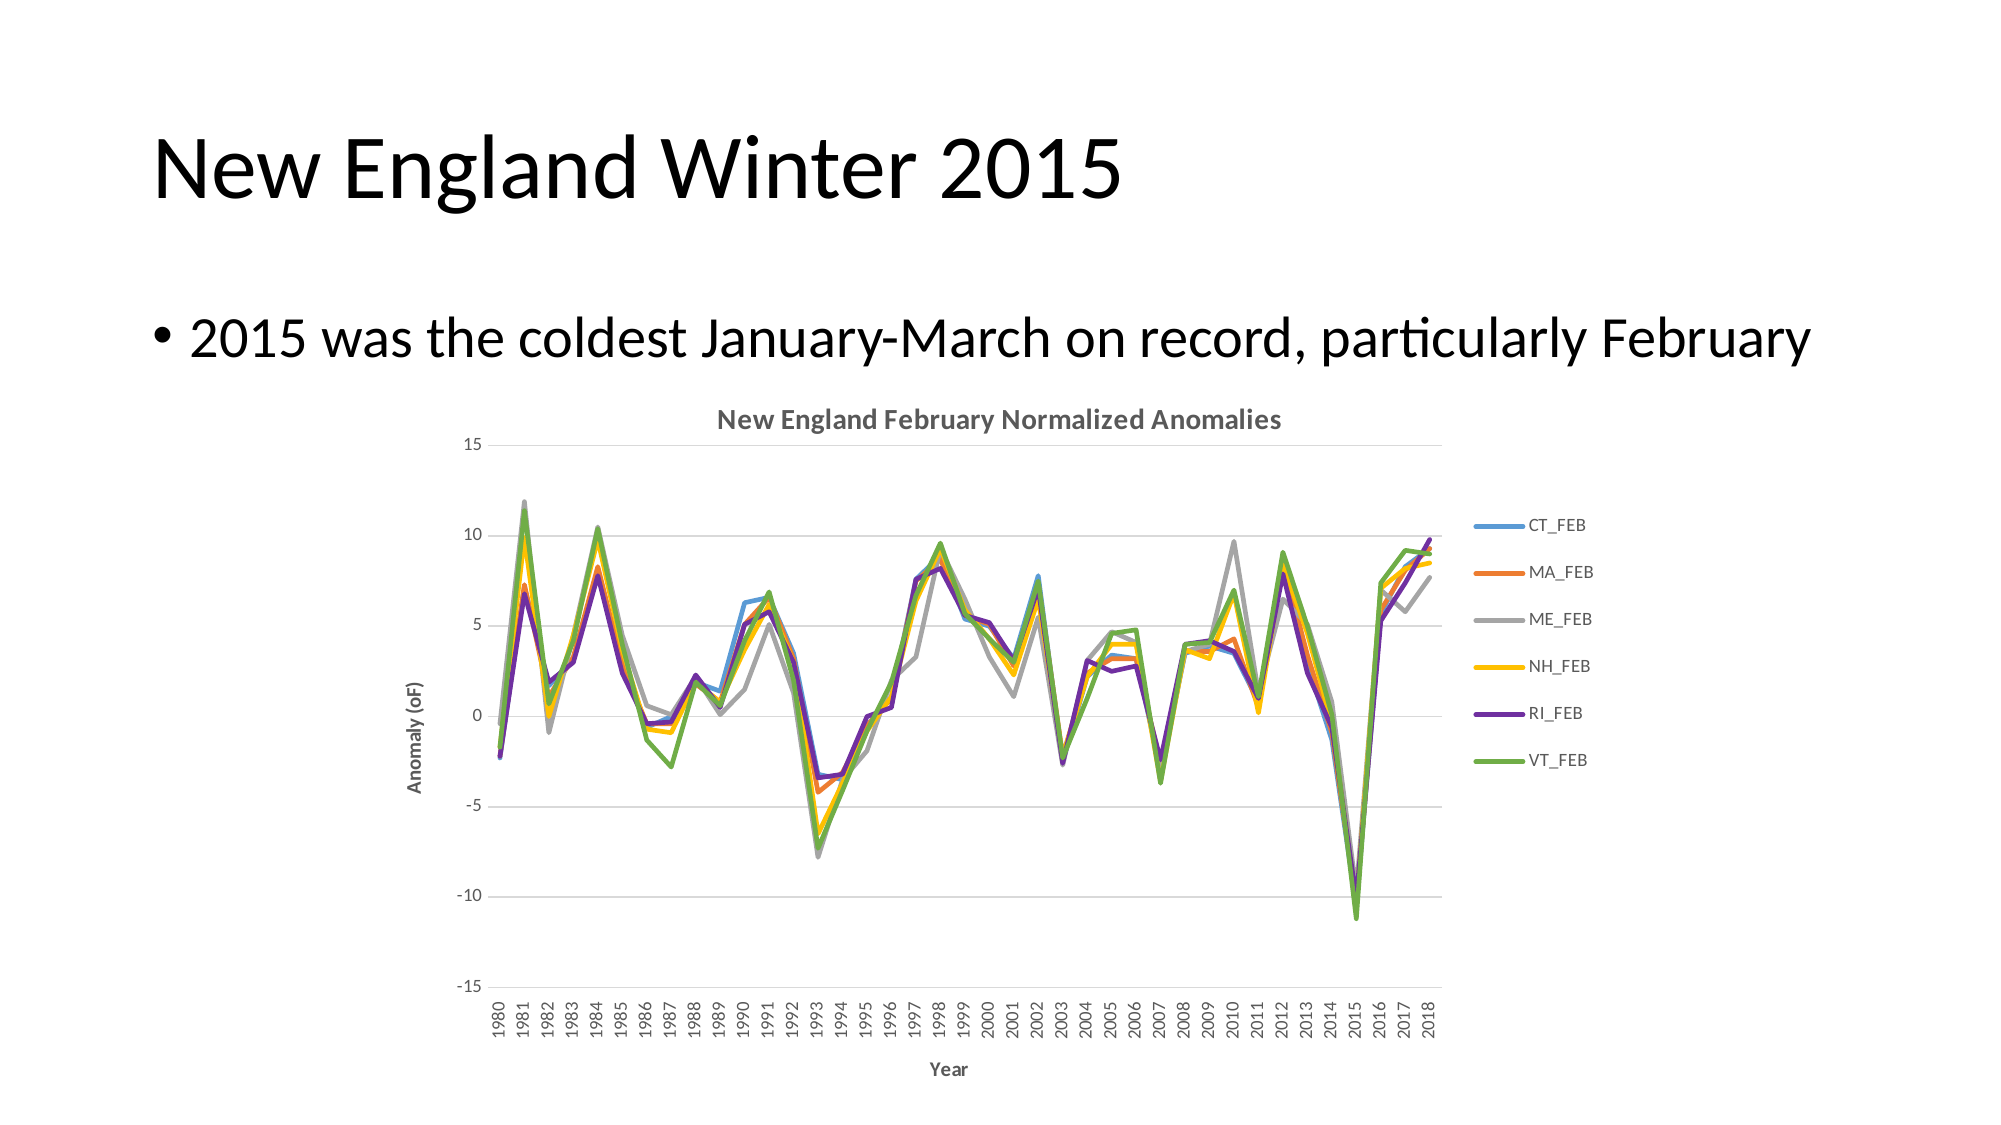

# New England Winter 2015
2015 was the coldest January-March on record, particularly February

### Chart: New England February Normalized Anomalies

| Category | CT_FEB | MA_FEB | ME_FEB | NH_FEB | RI_FEB | VT_FEB |
|---|---|---|---|---|---|---|
| 1980 | -2.3 | -2.2 | -0.4 | -1.7 | -2.2 | -1.7 |
| 1981 | 7.2 | 7.3 | 11.9 | 9.9 | 6.8 | 11.4 |
| 1982 | 1.7 | 1.1 | -0.9 | 0.0 | 1.9 | 0.7 |
| 1983 | 3.2 | 3.3 | 4.5 | 4.5 | 3.0 | 4.2 |
| 1984 | 8.0 | 8.3 | 10.5 | 9.8 | 7.8 | 10.4 |
| 1985 | 2.8 | 2.9 | 4.5 | 3.7 | 2.4 | 4.0 |
| 1986 | -0.6 | -0.4 | 0.6 | -0.7 | -0.4 | -1.3 |
| 1987 | 0.0 | -0.4 | 0.1 | -0.9 | -0.3 | -2.8 |
| 1988 | 1.9 | 1.8 | 2.2 | 1.9 | 2.3 | 1.9 |
| 1989 | 1.4 | 0.8 | 0.1 | 0.8 | 0.5 | 0.6 |
| 1990 | 6.3 | 5.1 | 1.5 | 3.7 | 5.1 | 4.2 |
| 1991 | 6.6 | 6.6 | 5.1 | 6.2 | 5.8 | 6.9 |
| 1992 | 3.5 | 3.2 | 1.3 | 3.0 | 3.0 | 2.0 |
| 1993 | -3.2 | -4.2 | -7.8 | -6.5 | -3.4 | -7.3 |
| 1994 | -3.5 | -3.1 | -3.5 | -3.7 | -3.2 | -4.1 |
| 1995 | -0.5 | -0.5 | -1.9 | -0.8 | 0.0 | -0.8 |
| 1996 | 1.1 | 1.0 | 2.0 | 1.1 | 0.5 | 1.9 |
| 1997 | 7.6 | 7.5 | 3.3 | 6.4 | 7.6 | 6.7 |
| 1998 | 8.9 | 8.7 | 9.3 | 9.3 | 8.2 | 9.6 |
| 1999 | 5.4 | 5.6 | 6.5 | 5.9 | 5.6 | 5.7 |
| 2000 | 5.0 | 5.1 | 3.3 | 4.3 | 5.2 | 4.3 |
| 2001 | 3.2 | 2.8 | 1.1 | 2.3 | 3.1 | 3.0 |
| 2002 | 7.8 | 7.4 | 5.5 | 6.5 | 7.1 | 7.5 |
| 2003 | -2.5 | -2.2 | -2.7 | -2.2 | -2.6 | -2.3 |
| 2004 | 2.2 | 2.4 | 3.1 | 2.2 | 3.1 | 1.0 |
| 2005 | 3.4 | 3.2 | 4.7 | 4.0 | 2.5 | 4.6 |
| 2006 | 3.2 | 3.2 | 4.1 | 4.0 | 2.8 | 4.8 |
| 2007 | -3.0 | -2.6 | -3.3 | -3.6 | -2.4 | -3.7 |
| 2008 | 3.5 | 3.6 | 3.6 | 3.7 | 4.0 | 4.0 |
| 2009 | 3.9 | 3.6 | 4.0 | 3.2 | 4.2 | 4.1 |
| 2010 | 3.5 | 4.3 | 9.7 | 6.8 | 3.6 | 7.0 |
| 2011 | 0.8 | 0.5 | 1.3 | 0.2 | 1.0 | 1.1 |
| 2012 | 8.7 | 8.6 | 6.5 | 8.4 | 7.9 | 9.1 |
| 2013 | 2.9 | 3.4 | 5.1 | 4.6 | 2.4 | 5.0 |
| 2014 | -1.3 | -0.9 | 0.8 | -0.4 | -0.6 | 0.1 |
| 2015 | -10.5 | -10.4 | -9.7 | -10.4 | -10.1 | -11.2 |
| 2016 | 5.7 | 5.9 | 7.0 | 7.1 | 5.3 | 7.4 |
| 2017 | 8.3 | 8.1 | 5.8 | 8.2 | 7.4 | 9.2 |
| 2018 | 9.3 | 9.3 | 7.7 | 8.5 | 9.8 | 9.0 |